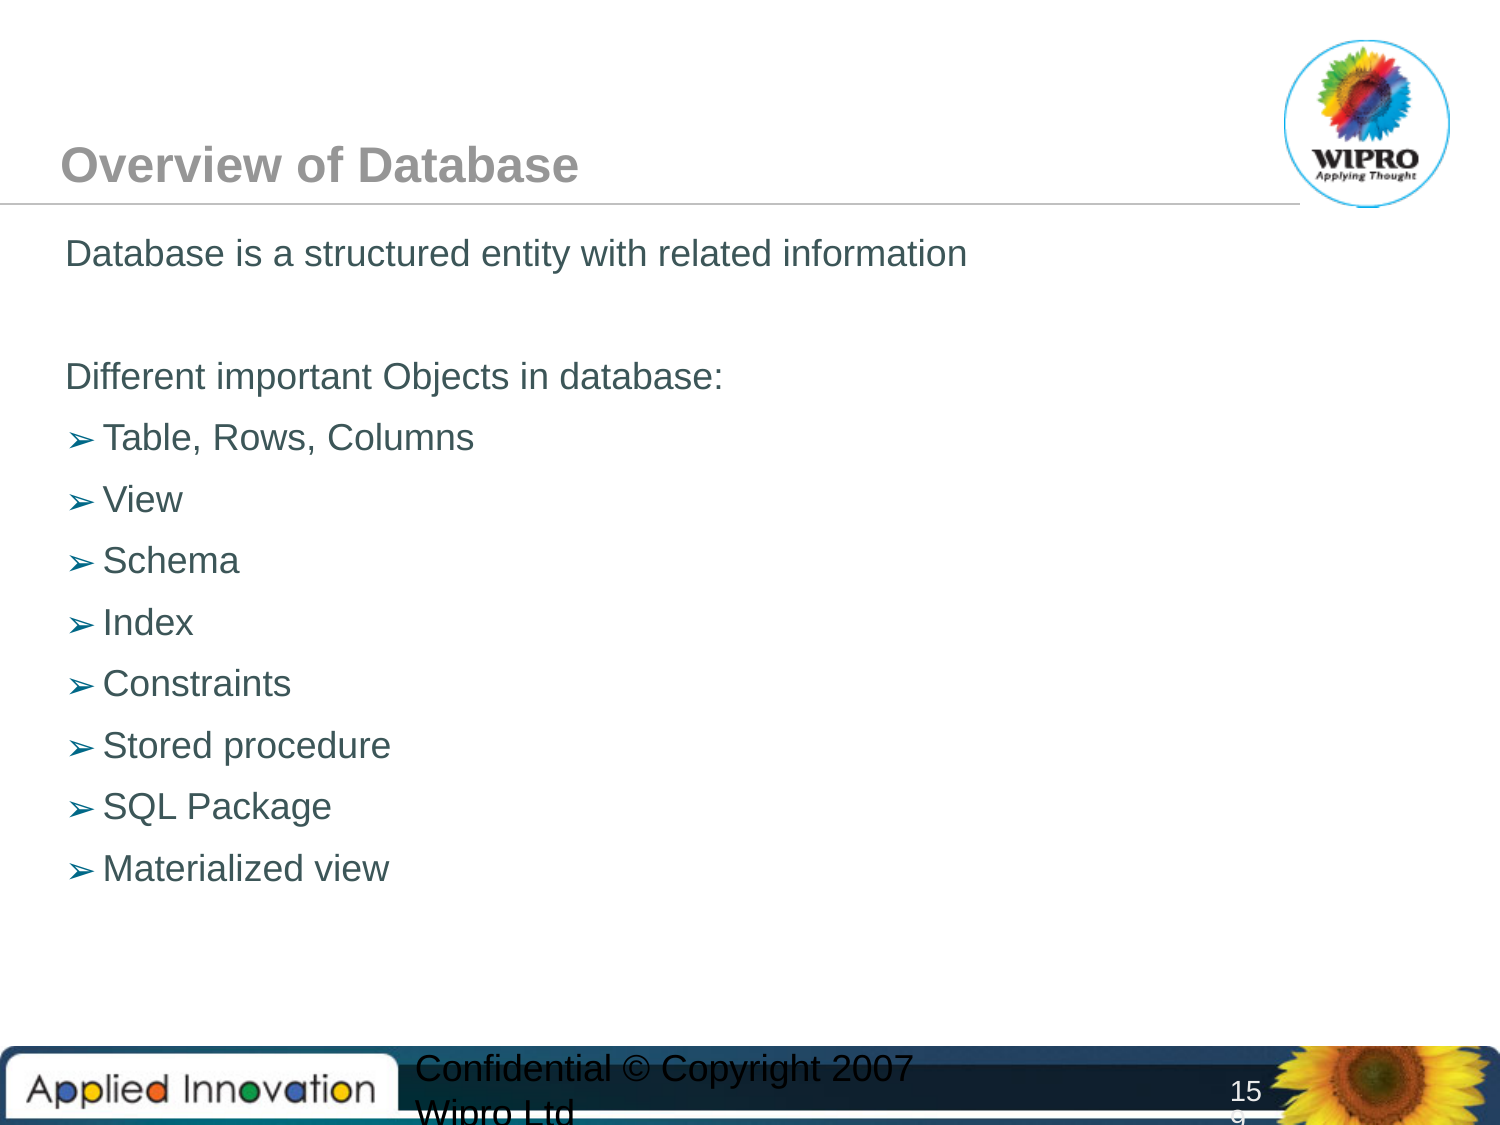

# Overview of Database
Database is a structured entity with related information

Different important Objects in database:
Table, Rows, Columns
View
Schema
Index
Constraints
Stored procedure
SQL Package
Materialized view
Confidential © Copyright 2007 Wipro Ltd